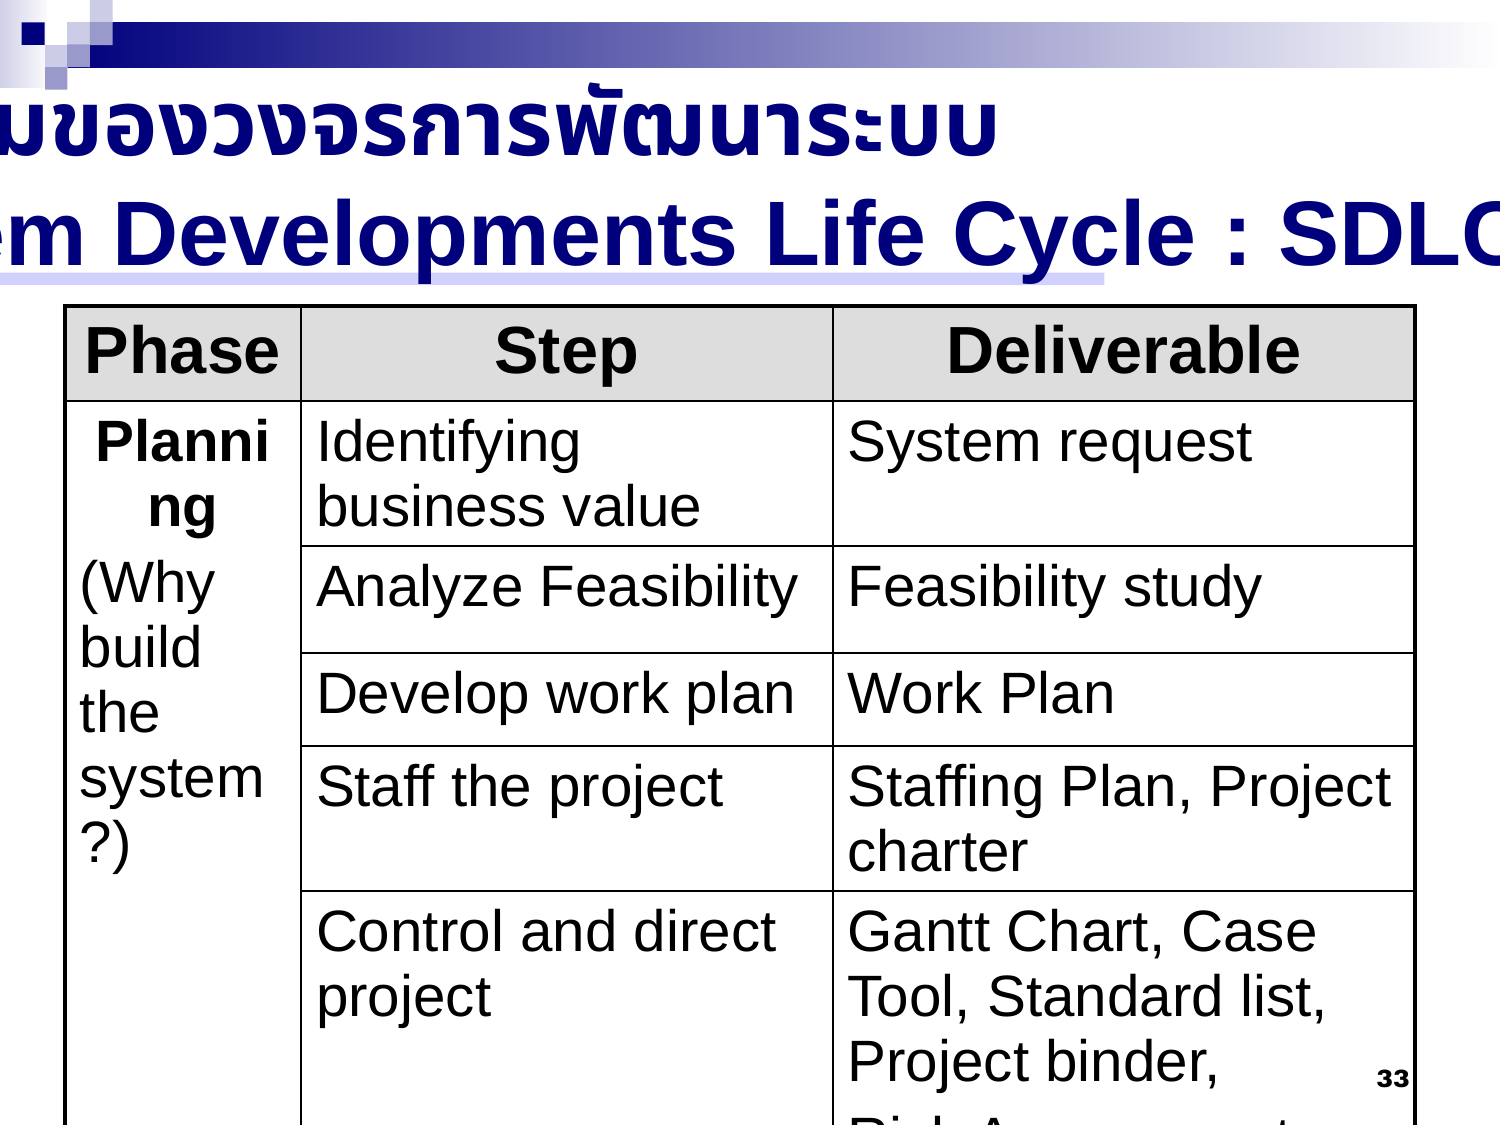

ภาพรวมของวงจรการพัฒนาระบบ
(System Developments Life Cycle : SDLC)

| Phase | Step | Deliverable |
| --- | --- | --- |
| Planning (Why build the system?) | Identifying business value | System request |
|  | Analyze Feasibility | Feasibility study |
|  | Develop work plan | Work Plan |
|  | Staff the project | Staffing Plan, Project charter |
|  | Control and direct project | Gantt Chart, Case Tool, Standard list, Project binder, Risk Assessment |
33